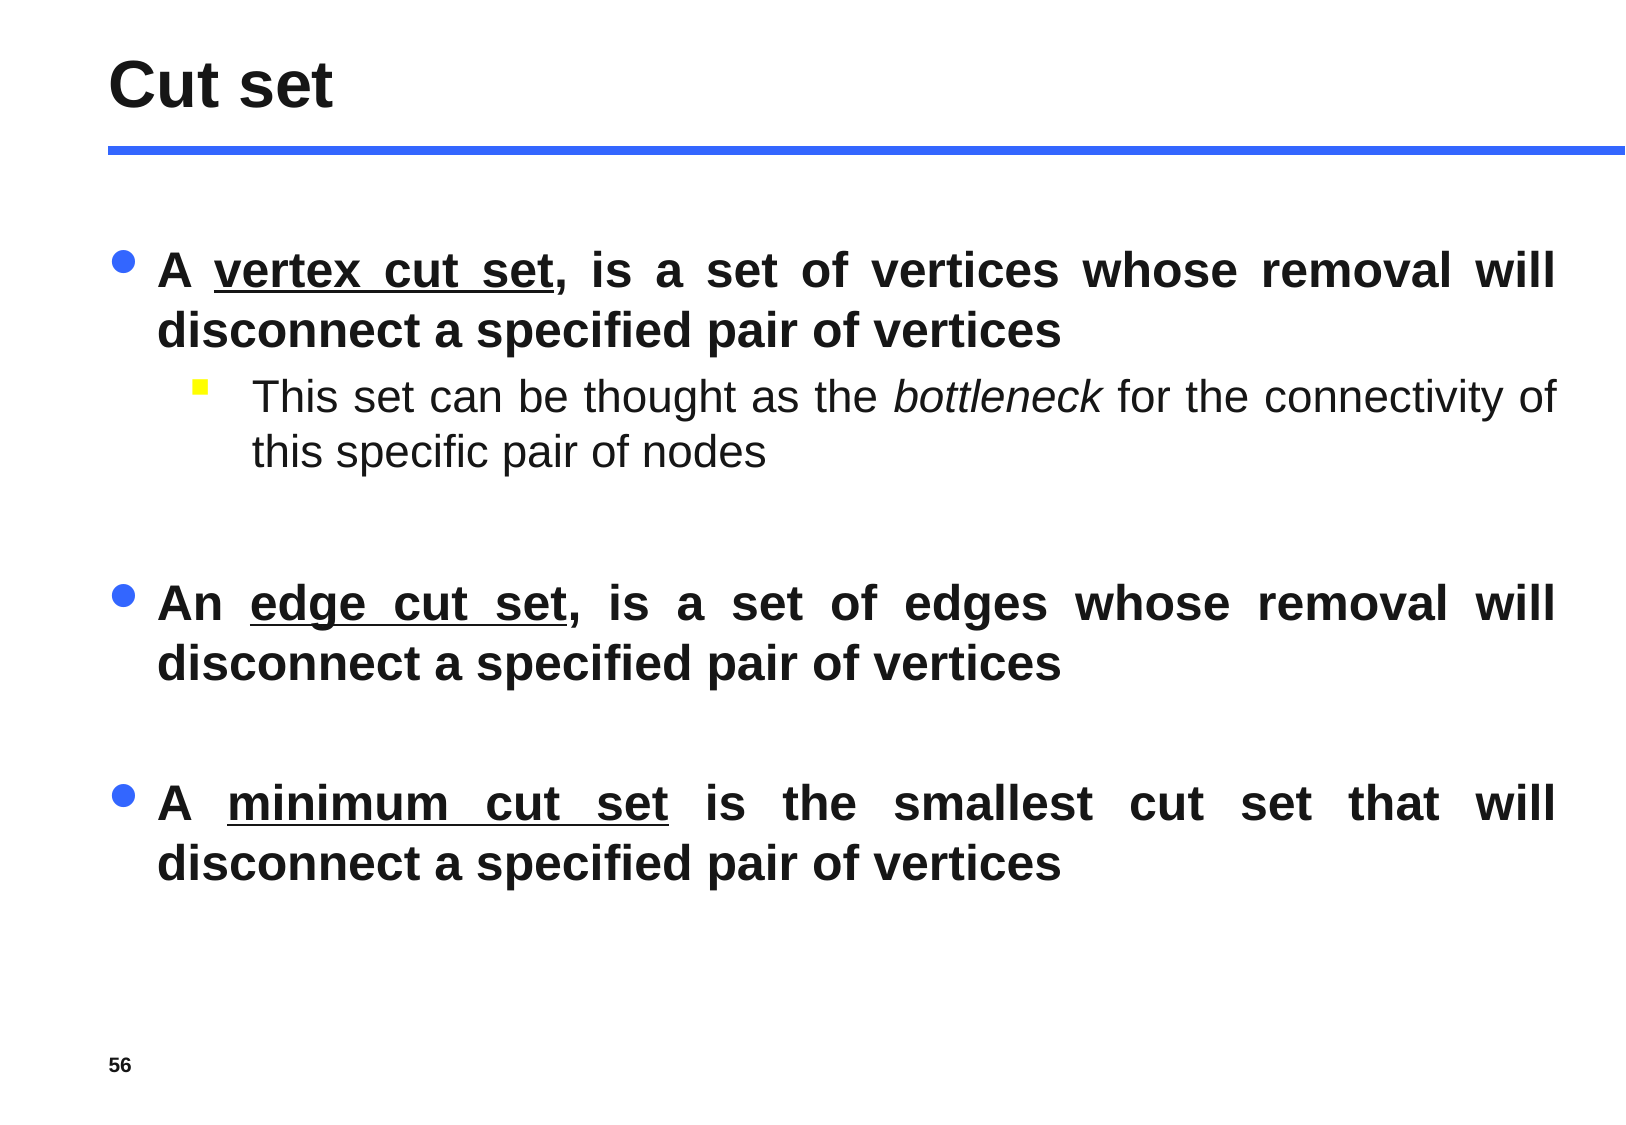

# Cut set
A vertex cut set, is a set of vertices whose removal will disconnect a specified pair of vertices
This set can be thought as the bottleneck for the connectivity of this specific pair of nodes

An edge cut set, is a set of edges whose removal will disconnect a specified pair of vertices

A minimum cut set is the smallest cut set that will disconnect a specified pair of vertices
56